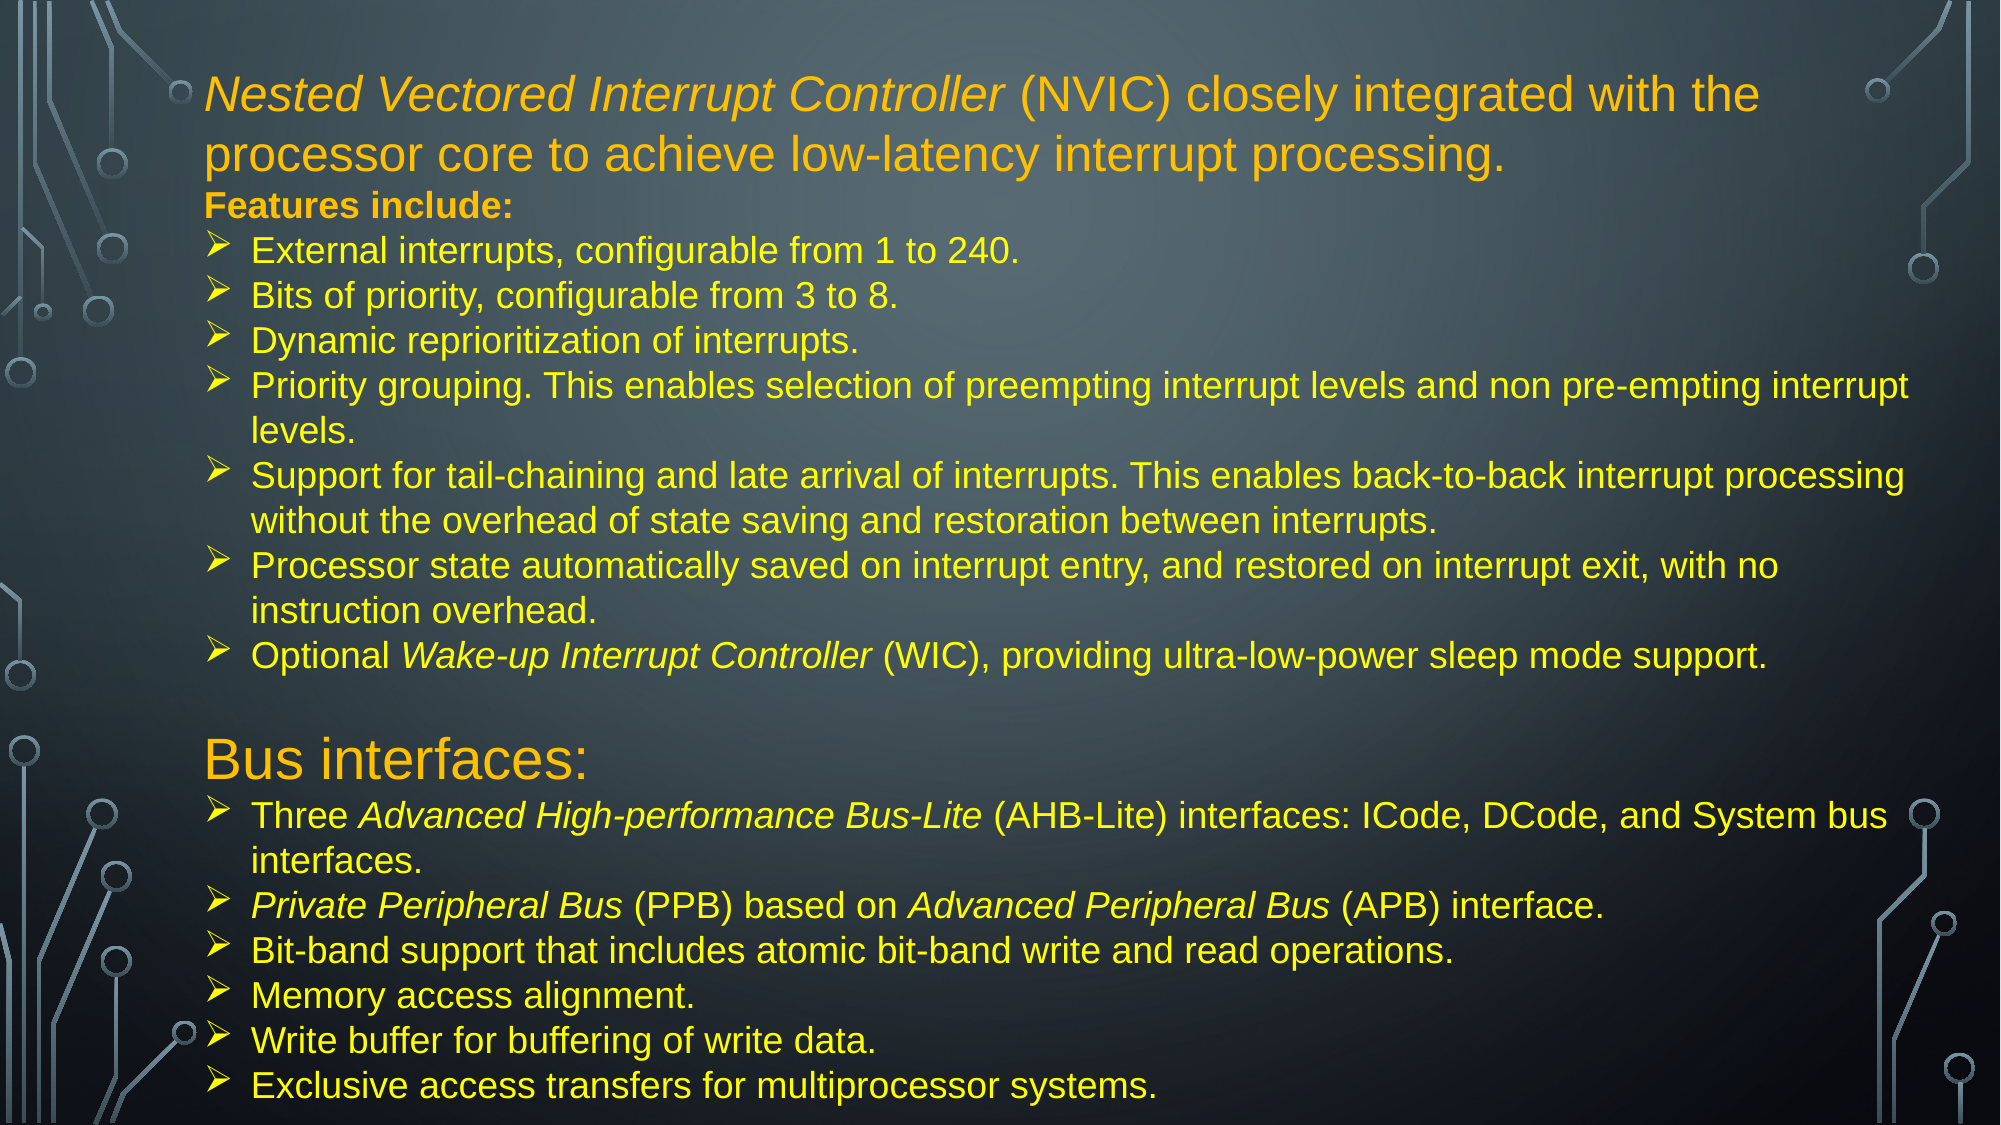

Nested Vectored Interrupt Controller (NVIC) closely integrated with the processor core to achieve low-latency interrupt processing.
Features include:
External interrupts, configurable from 1 to 240.
Bits of priority, configurable from 3 to 8.
Dynamic reprioritization of interrupts.
Priority grouping. This enables selection of preempting interrupt levels and non pre-empting interrupt levels.
Support for tail-chaining and late arrival of interrupts. This enables back-to-back interrupt processing without the overhead of state saving and restoration between interrupts.
Processor state automatically saved on interrupt entry, and restored on interrupt exit, with no instruction overhead.
Optional Wake-up Interrupt Controller (WIC), providing ultra-low-power sleep mode support.

Bus interfaces:
Three Advanced High-performance Bus-Lite (AHB-Lite) interfaces: ICode, DCode, and System bus interfaces.
Private Peripheral Bus (PPB) based on Advanced Peripheral Bus (APB) interface.
Bit-band support that includes atomic bit-band write and read operations.
Memory access alignment.
Write buffer for buffering of write data.
Exclusive access transfers for multiprocessor systems.